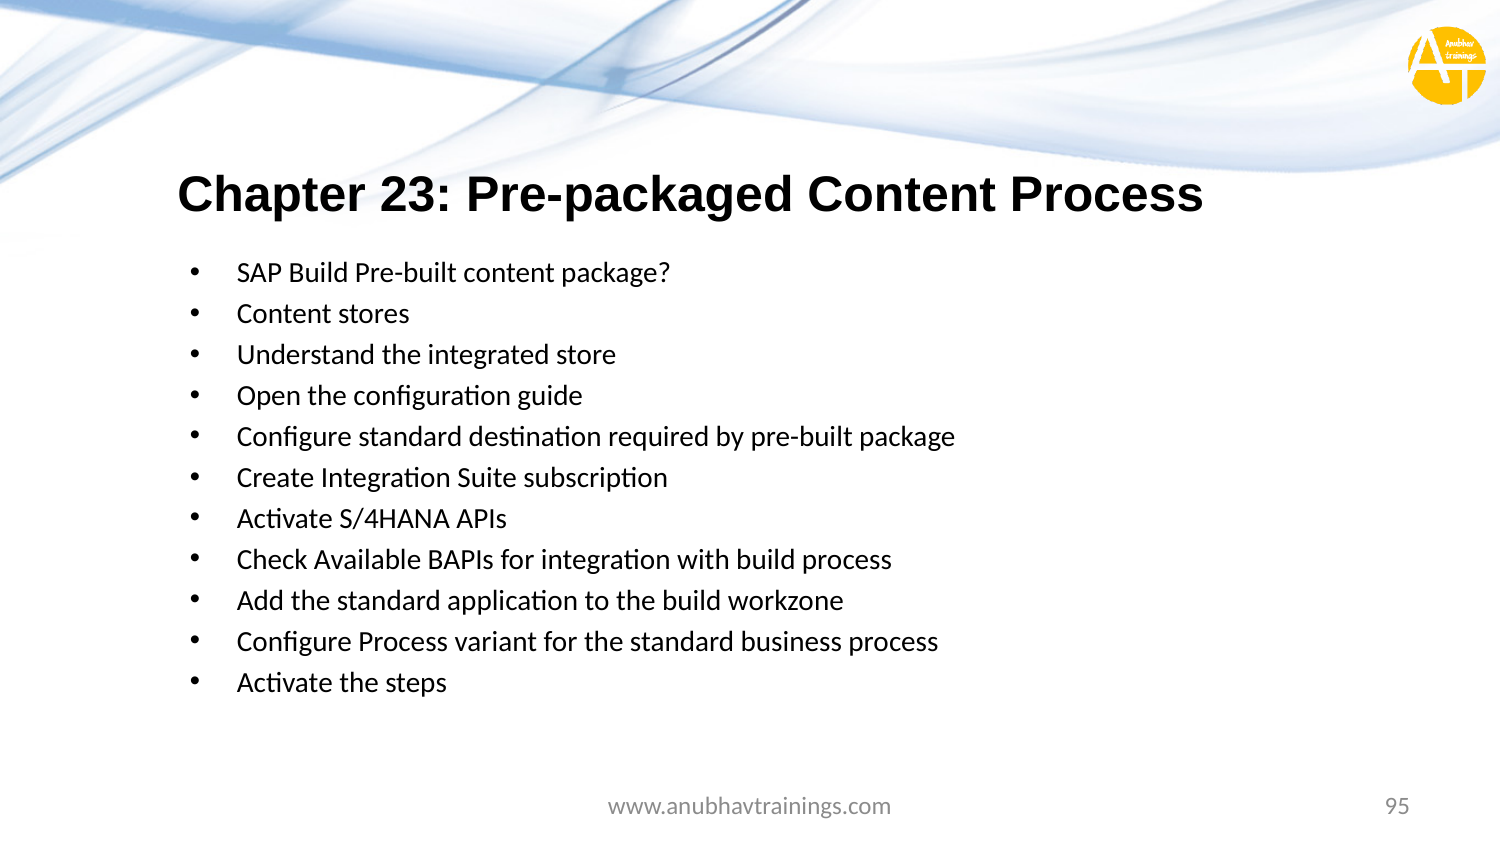

# Chapter 23: Pre-packaged Content Process
SAP Build Pre-built content package?
Content stores
Understand the integrated store
Open the configuration guide
Configure standard destination required by pre-built package
Create Integration Suite subscription
Activate S/4HANA APIs
Check Available BAPIs for integration with build process
Add the standard application to the build workzone
Configure Process variant for the standard business process
Activate the steps

www.anubhavtrainings.com
95